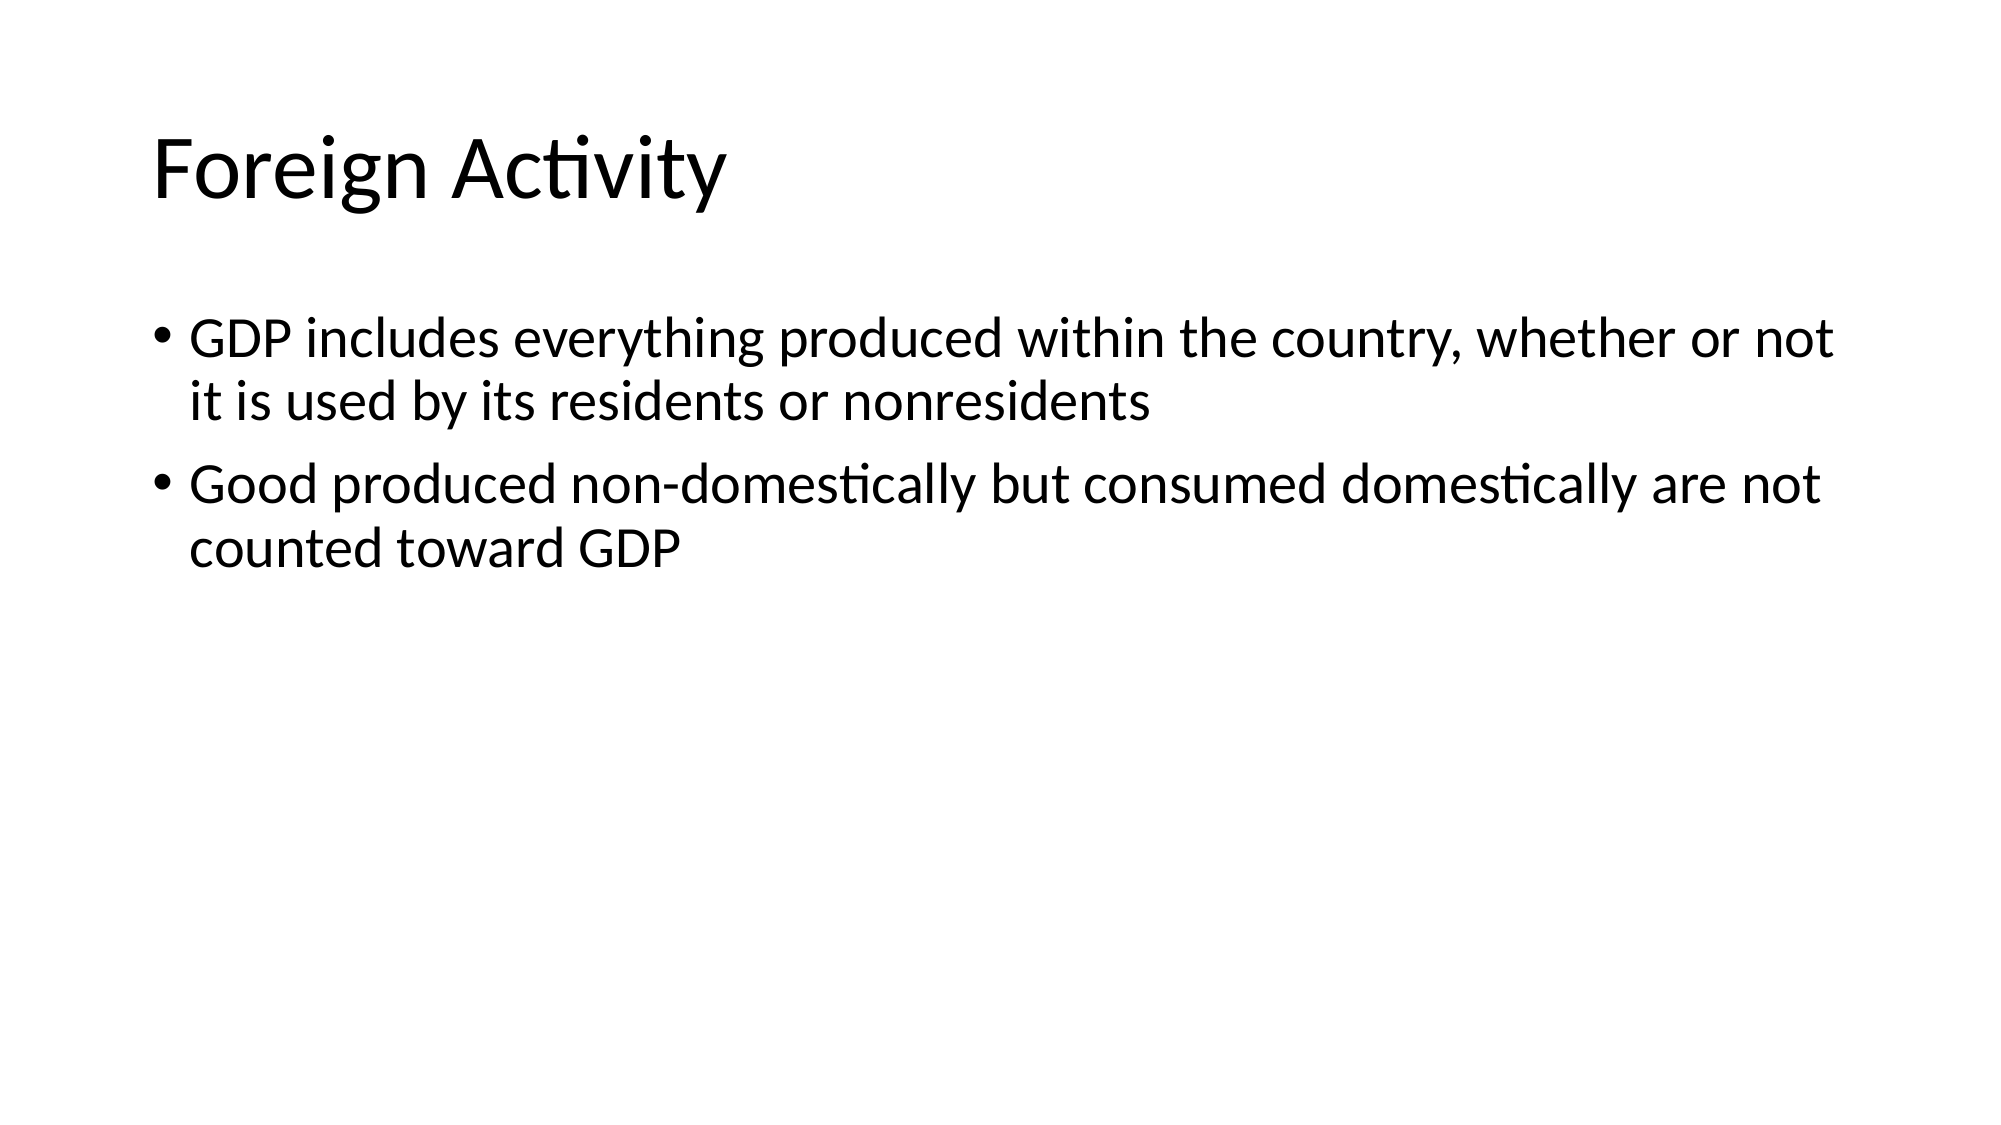

# Foreign Activity
GDP includes everything produced within the country, whether or not it is used by its residents or nonresidents
Good produced non-domestically but consumed domestically are not counted toward GDP